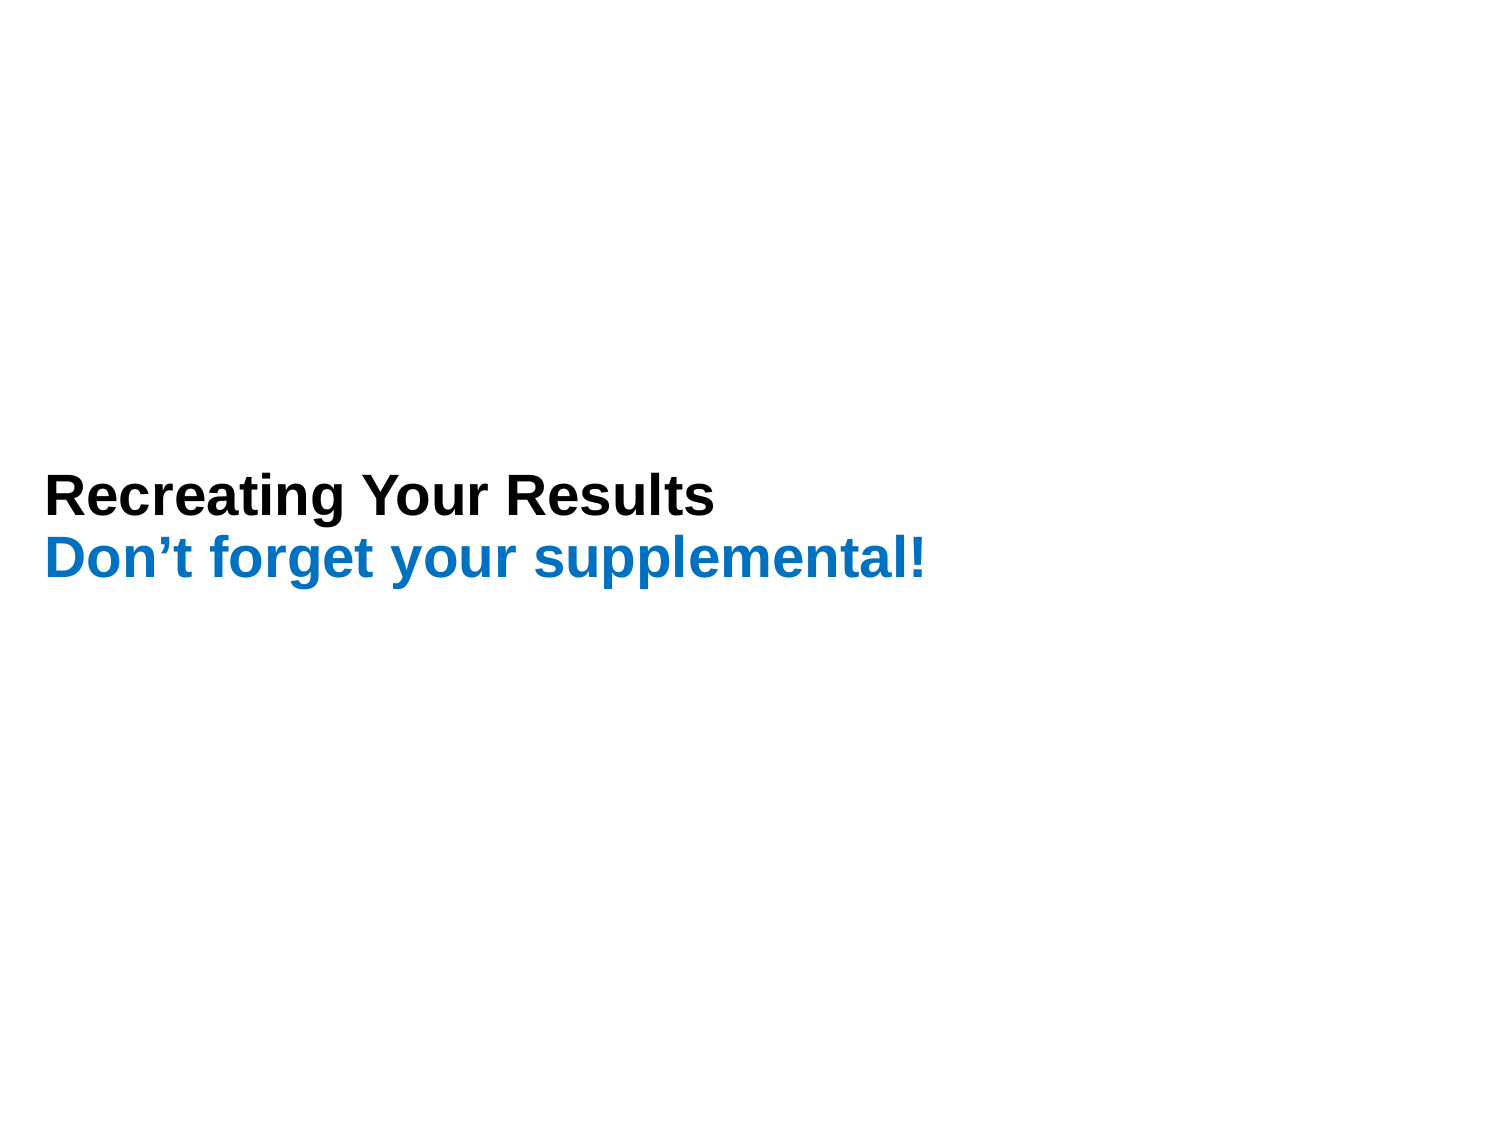

Recreating Your Results
Don’t forget your supplemental!